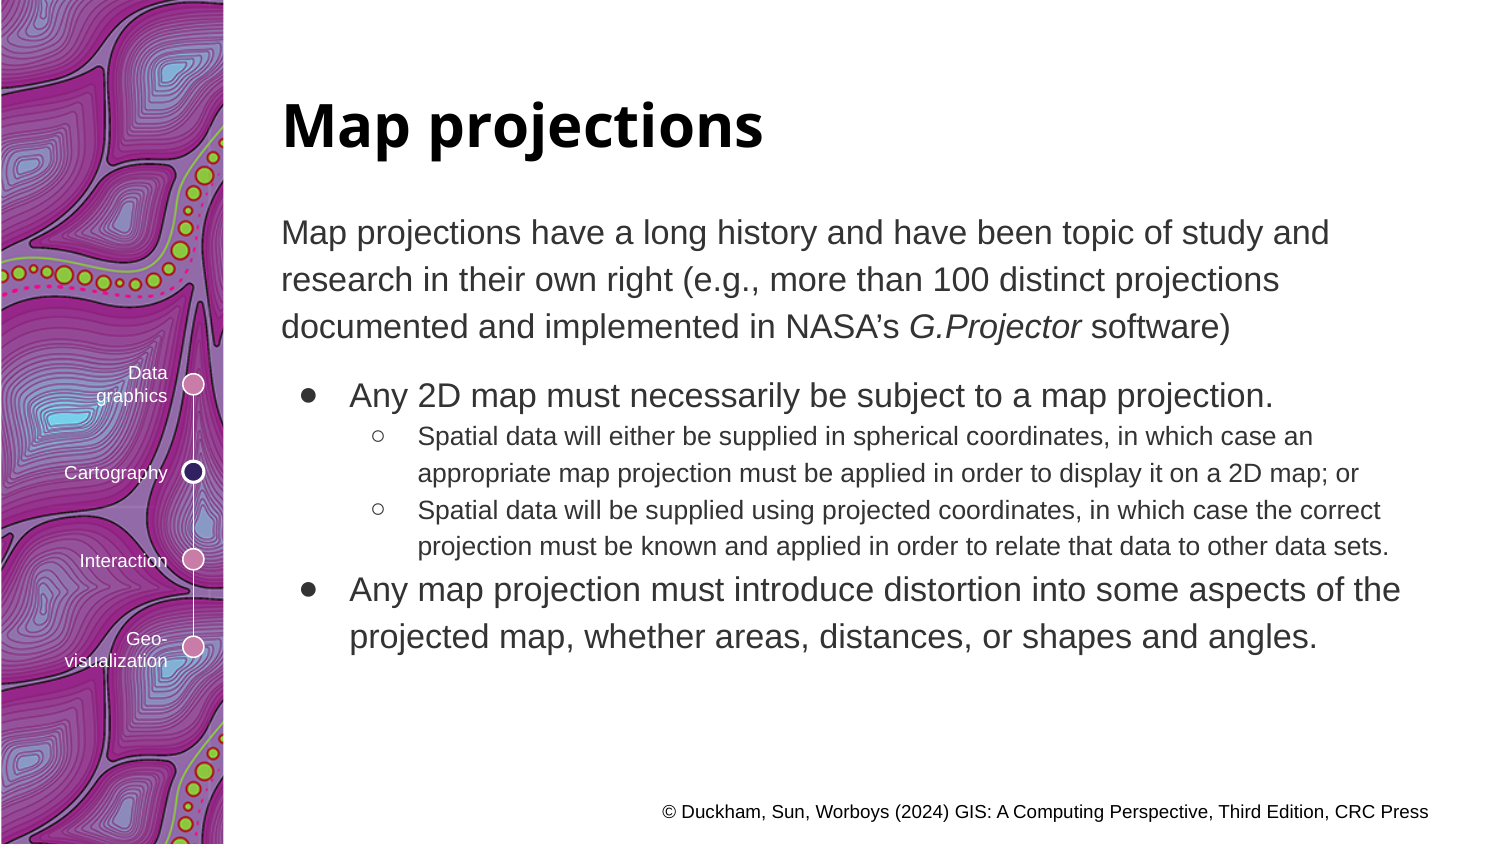

# Map projections
Map projections have a long history and have been topic of study and research in their own right (e.g., more than 100 distinct projections documented and implemented in NASA’s G.Projector software)
Any 2D map must necessarily be subject to a map projection.
Spatial data will either be supplied in spherical coordinates, in which case an appropriate map projection must be applied in order to display it on a 2D map; or
Spatial data will be supplied using projected coordinates, in which case the correct projection must be known and applied in order to relate that data to other data sets.
Any map projection must introduce distortion into some aspects of the projected map, whether areas, distances, or shapes and angles.